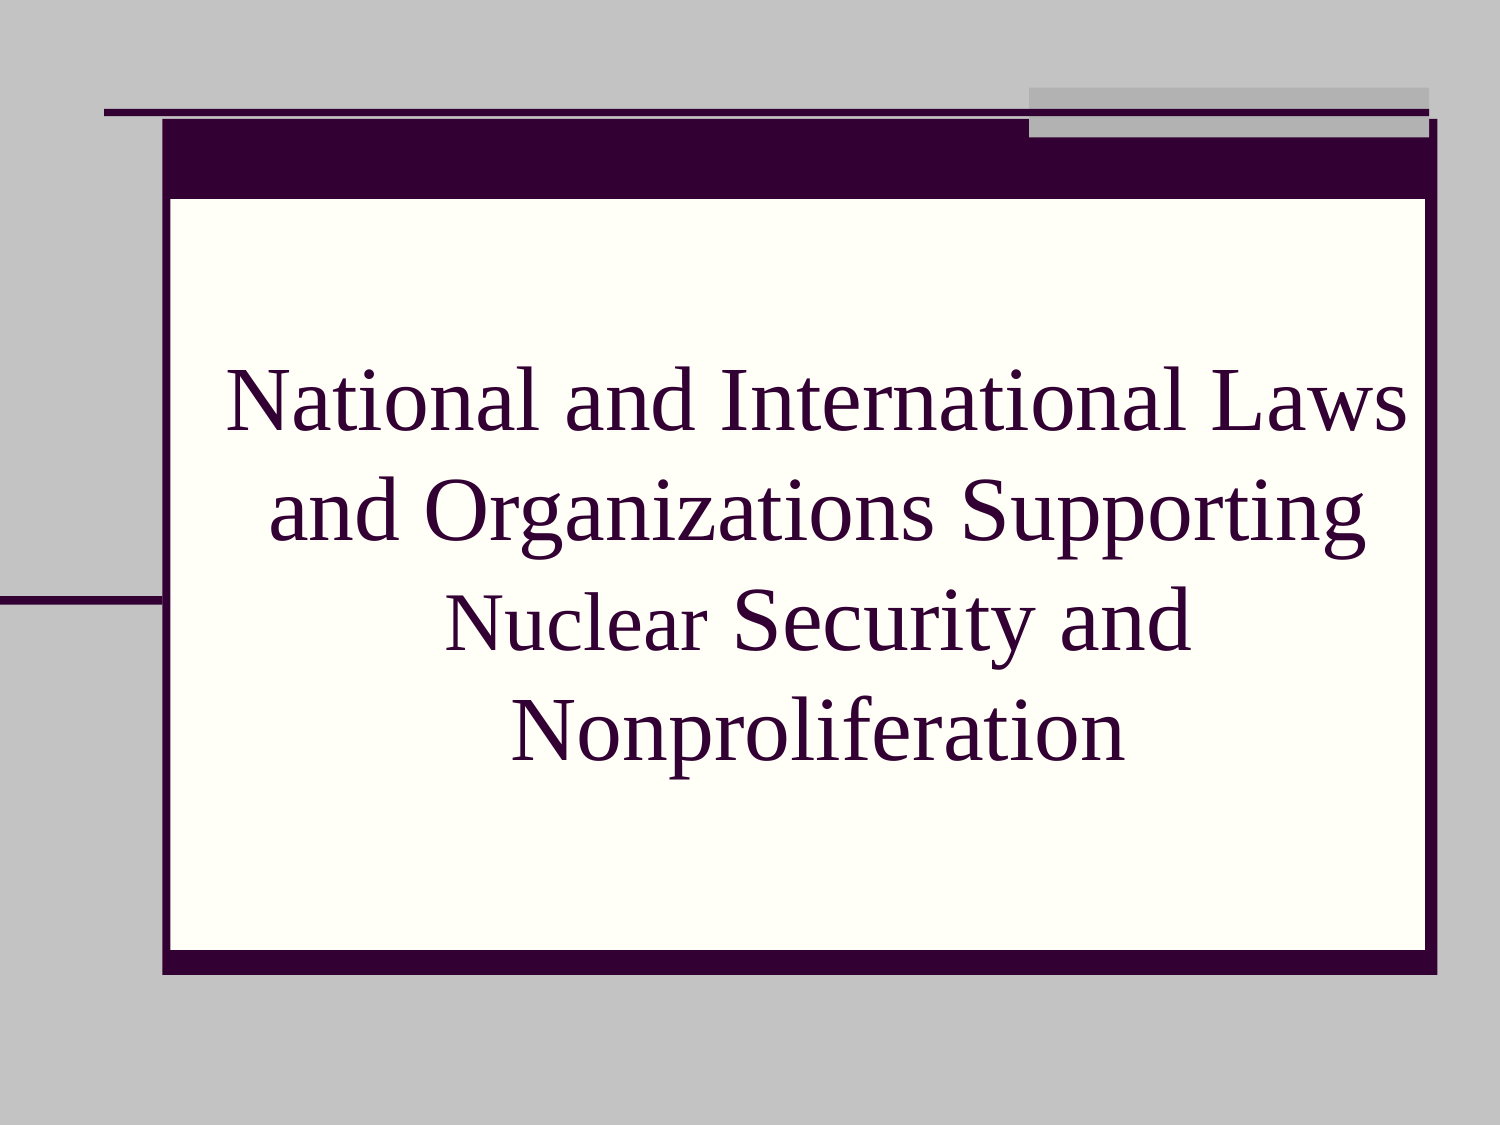

# National and International Laws and Organizations Supporting Nuclear Security and Nonproliferation